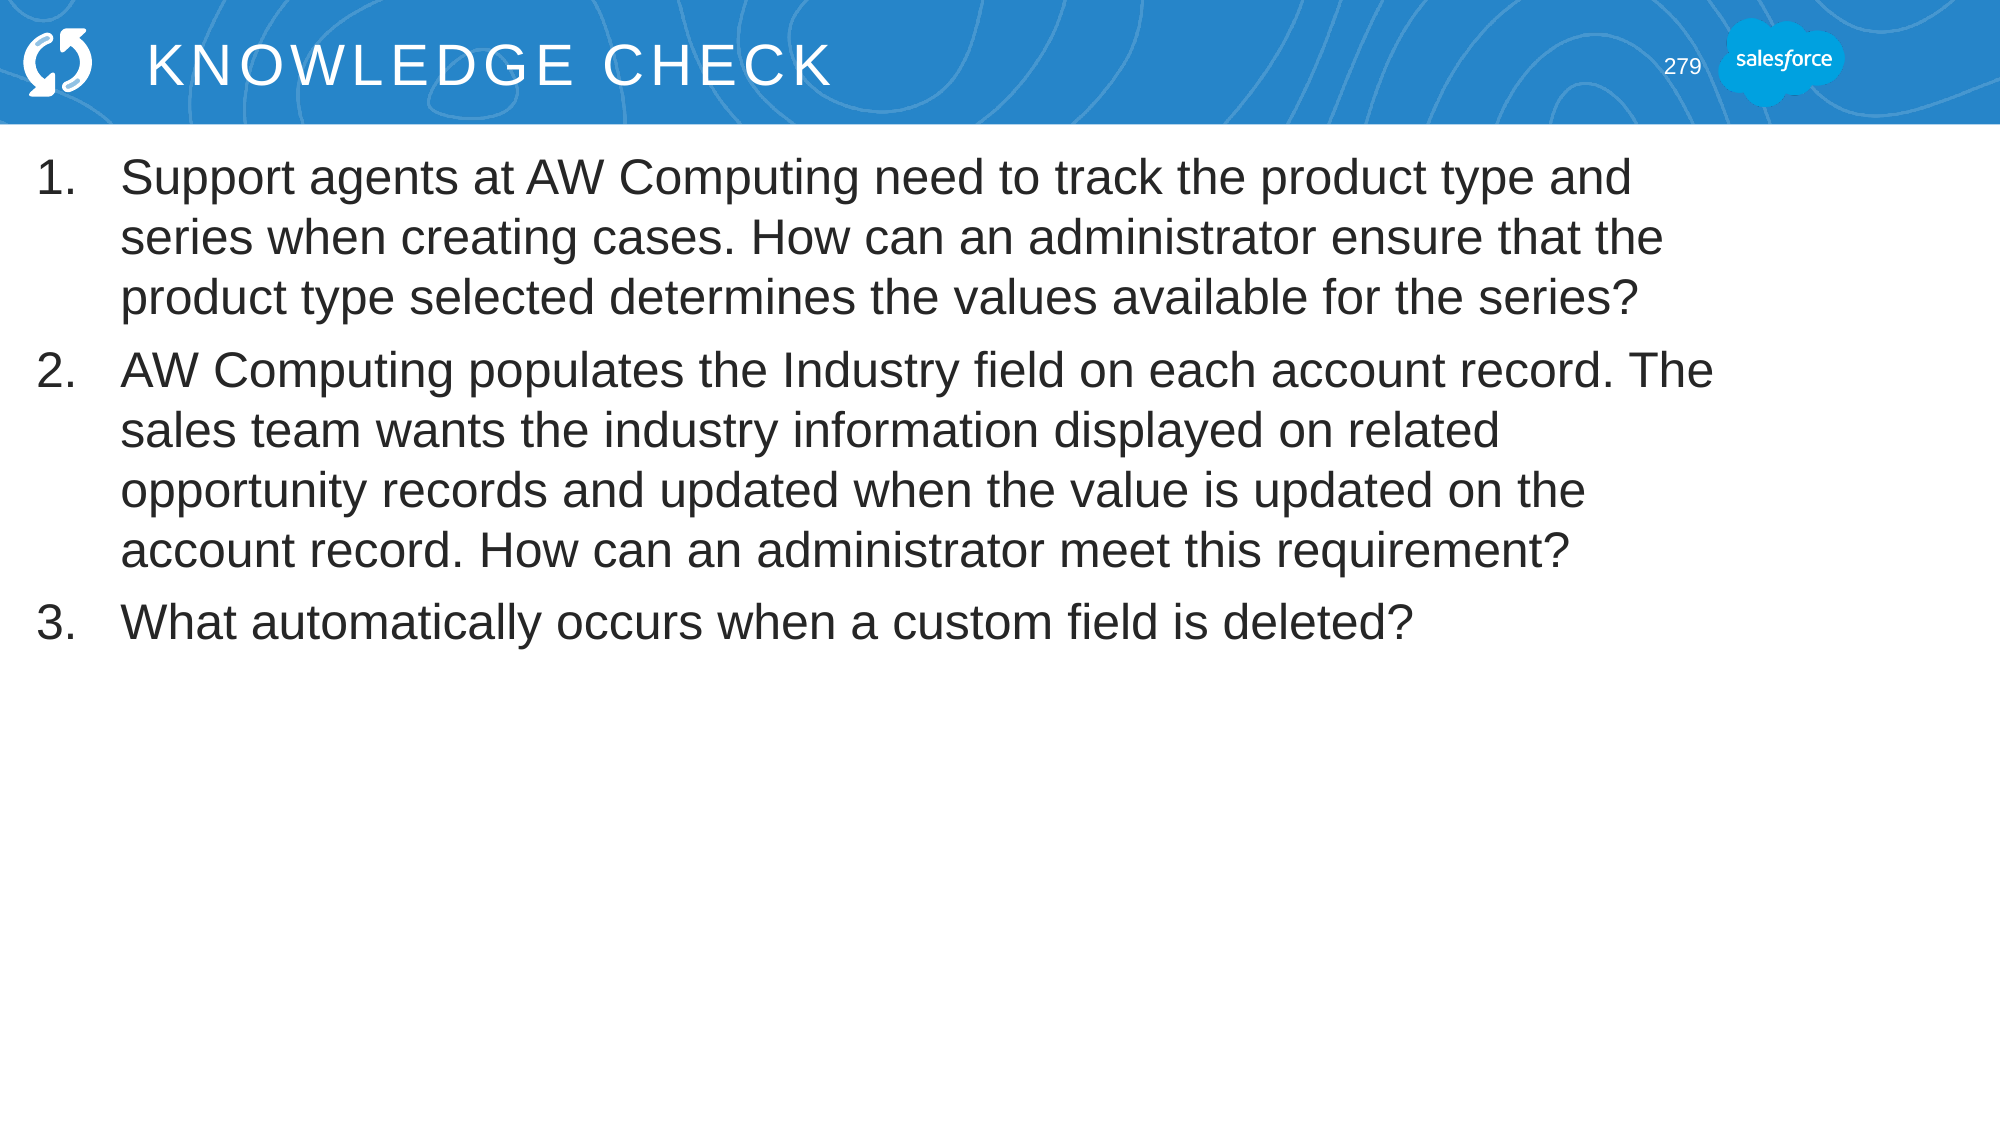

# Knowledge Check
279
Support agents at AW Computing need to track the product type and series when creating cases. How can an administrator ensure that the product type selected determines the values available for the series?
AW Computing populates the Industry field on each account record. The sales team wants the industry information displayed on related opportunity records and updated when the value is updated on the account record. How can an administrator meet this requirement?
What automatically occurs when a custom field is deleted?